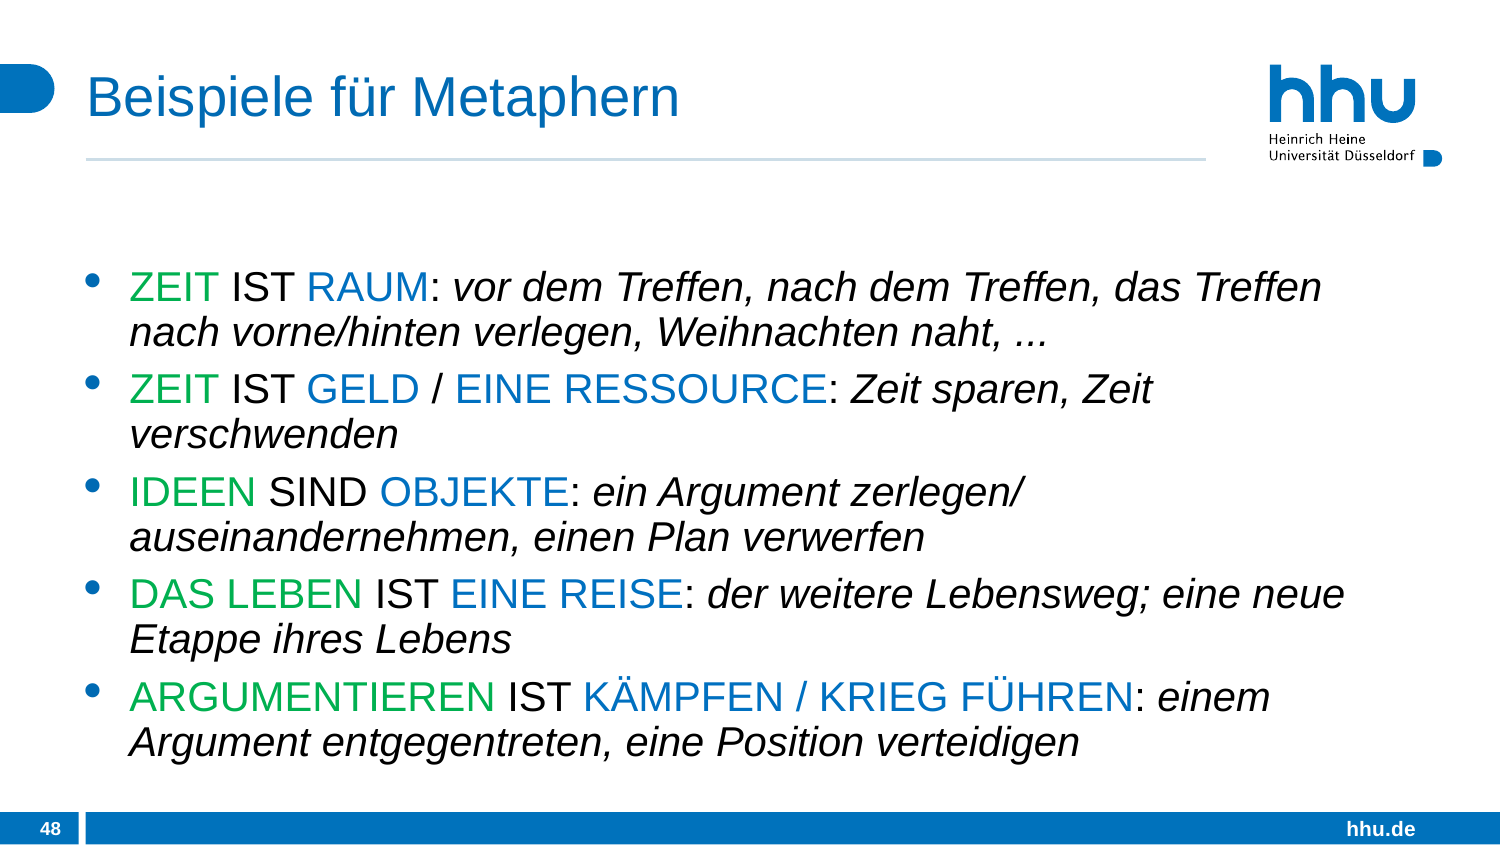

# Beispiele für Metaphern

ZEIT IST RAUM: vor dem Treffen, nach dem Treffen, das Treffen nach vorne/hinten verlegen, Weihnachten naht, ...
ZEIT IST GELD / EINE RESSOURCE: Zeit sparen, Zeit verschwenden
IDEEN SIND OBJEKTE: ein Argument zerlegen/ auseinandernehmen, einen Plan verwerfen
DAS LEBEN IST EINE REISE: der weitere Lebensweg; eine neue Etappe ihres Lebens
ARGUMENTIEREN IST KÄMPFEN / KRIEG FÜHREN: einem Argument entgegentreten, eine Position verteidigen

48